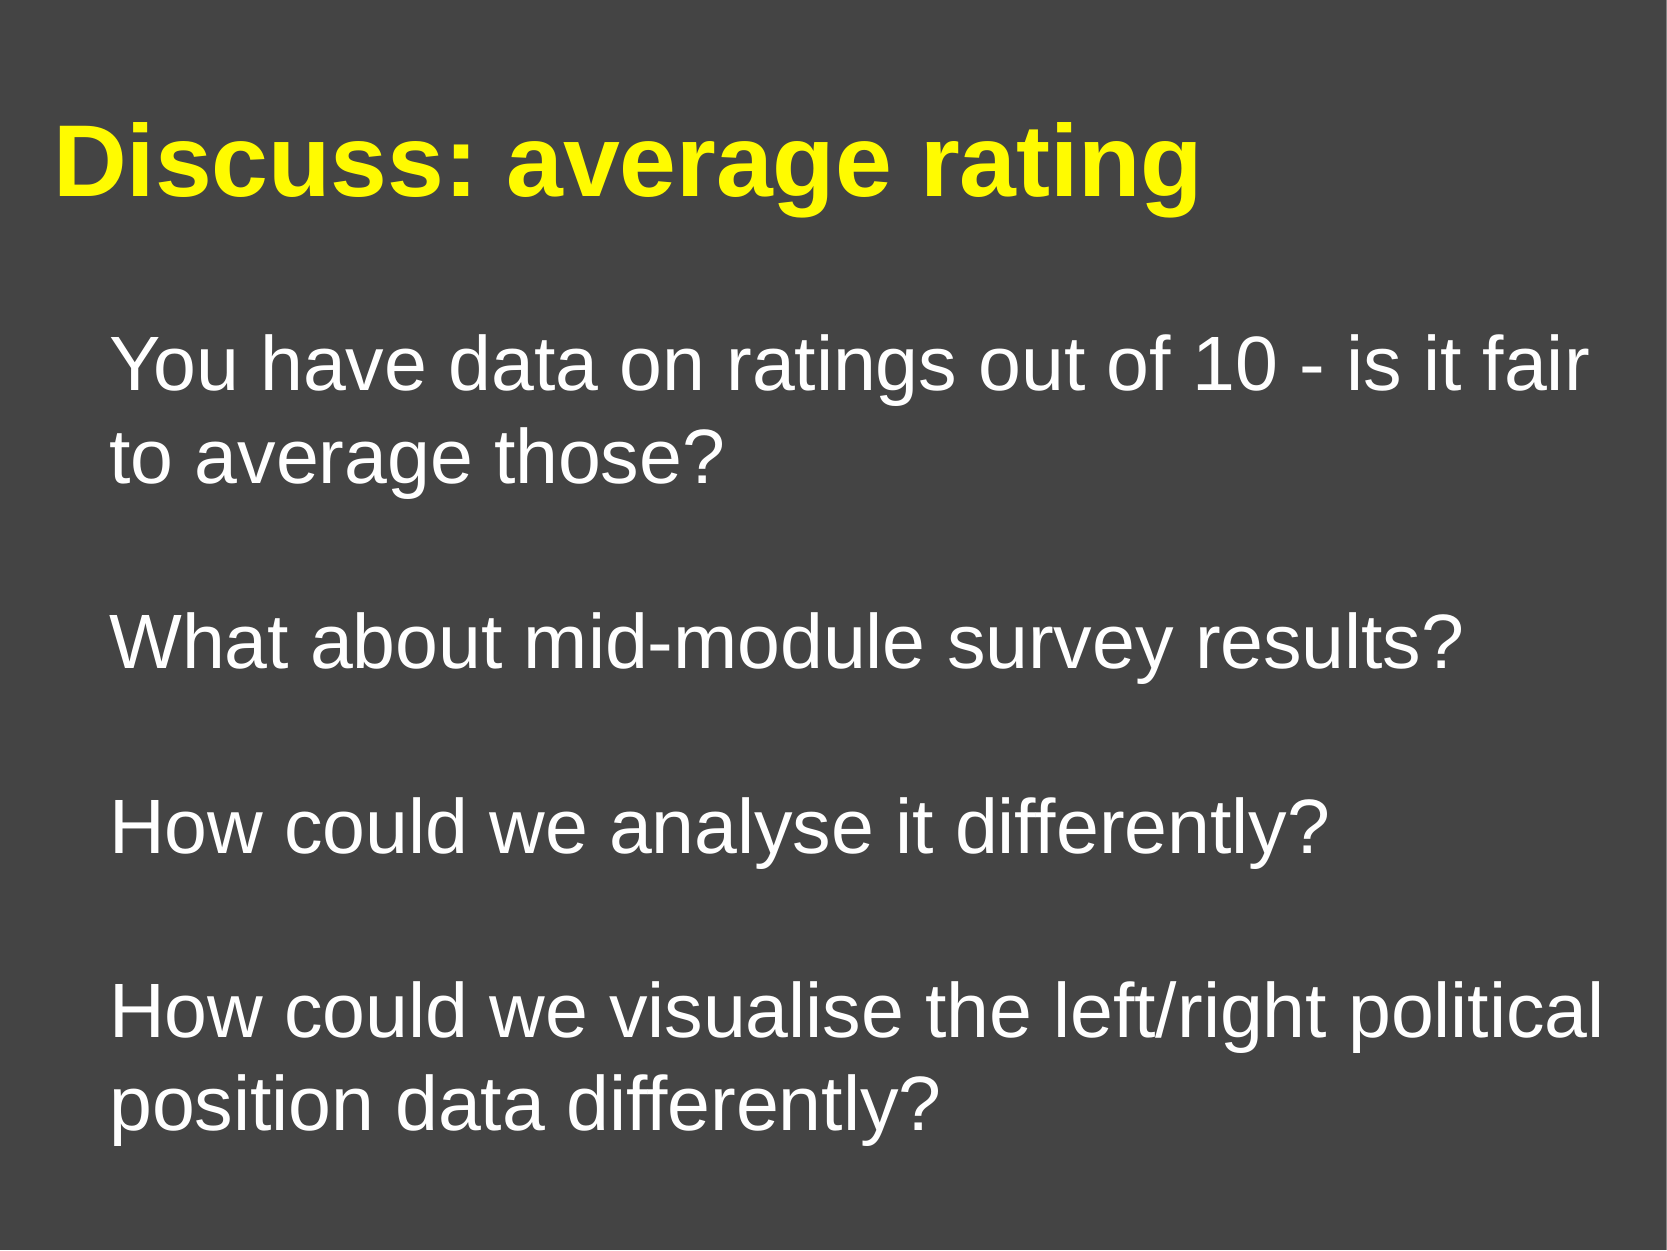

Discuss: average rating
You have data on ratings out of 10 - is it fair to average those?

What about mid-module survey results?

How could we analyse it differently?

How could we visualise the left/right political position data differently?